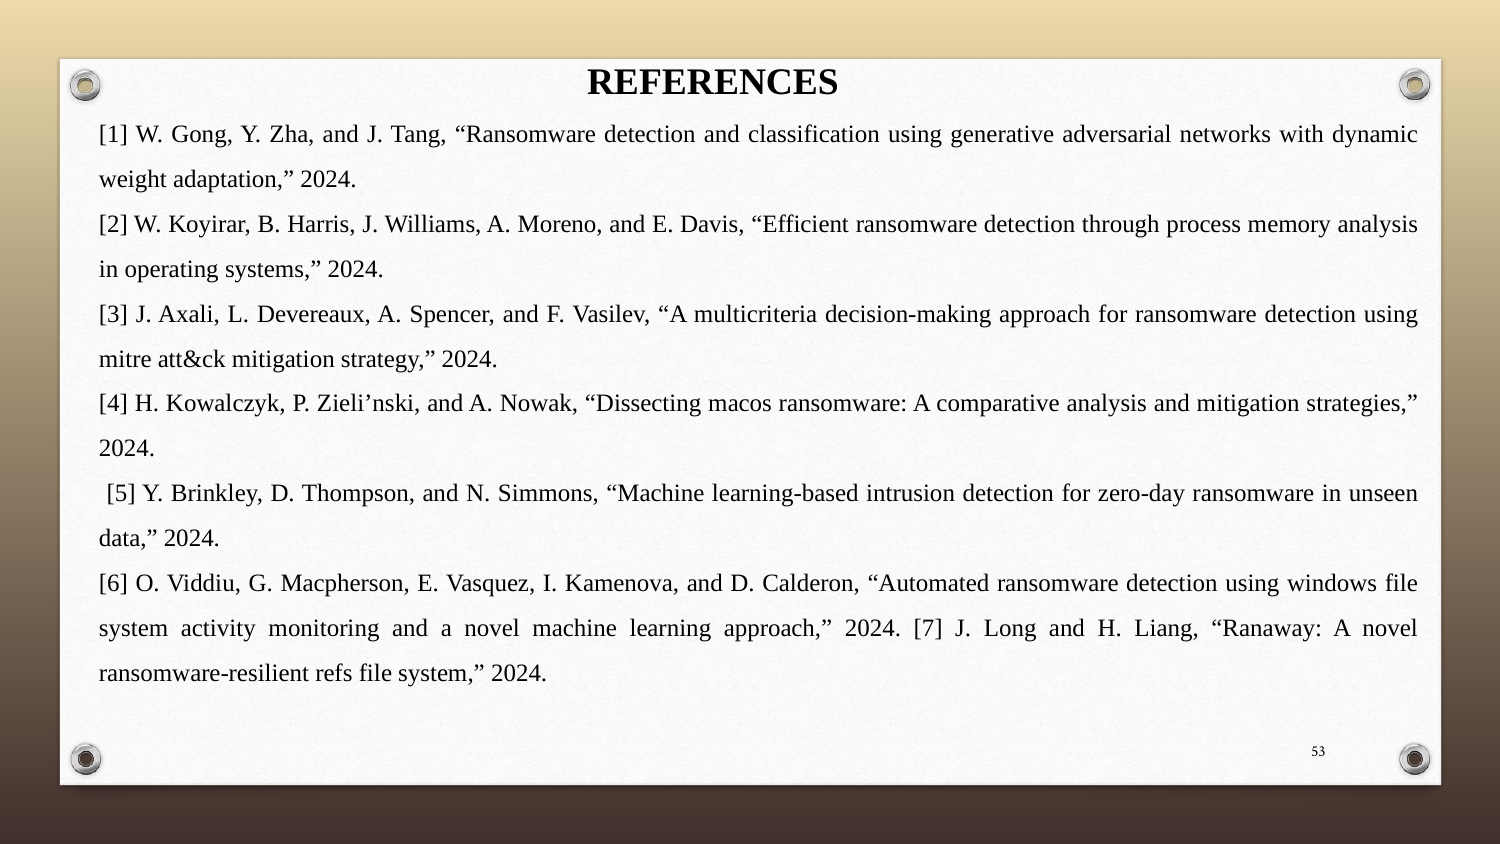

REFERENCES
[1] W. Gong, Y. Zha, and J. Tang, “Ransomware detection and classification using generative adversarial networks with dynamic weight adaptation,” 2024.
[2] W. Koyirar, B. Harris, J. Williams, A. Moreno, and E. Davis, “Efficient ransomware detection through process memory analysis in operating systems,” 2024.
[3] J. Axali, L. Devereaux, A. Spencer, and F. Vasilev, “A multicriteria decision-making approach for ransomware detection using mitre att&ck mitigation strategy,” 2024.
[4] H. Kowalczyk, P. Zieli’nski, and A. Nowak, “Dissecting macos ransomware: A comparative analysis and mitigation strategies,” 2024.
 [5] Y. Brinkley, D. Thompson, and N. Simmons, “Machine learning-based intrusion detection for zero-day ransomware in unseen data,” 2024.
[6] O. Viddiu, G. Macpherson, E. Vasquez, I. Kamenova, and D. Calderon, “Automated ransomware detection using windows file system activity monitoring and a novel machine learning approach,” 2024. [7] J. Long and H. Liang, “Ranaway: A novel ransomware-resilient refs file system,” 2024.
53